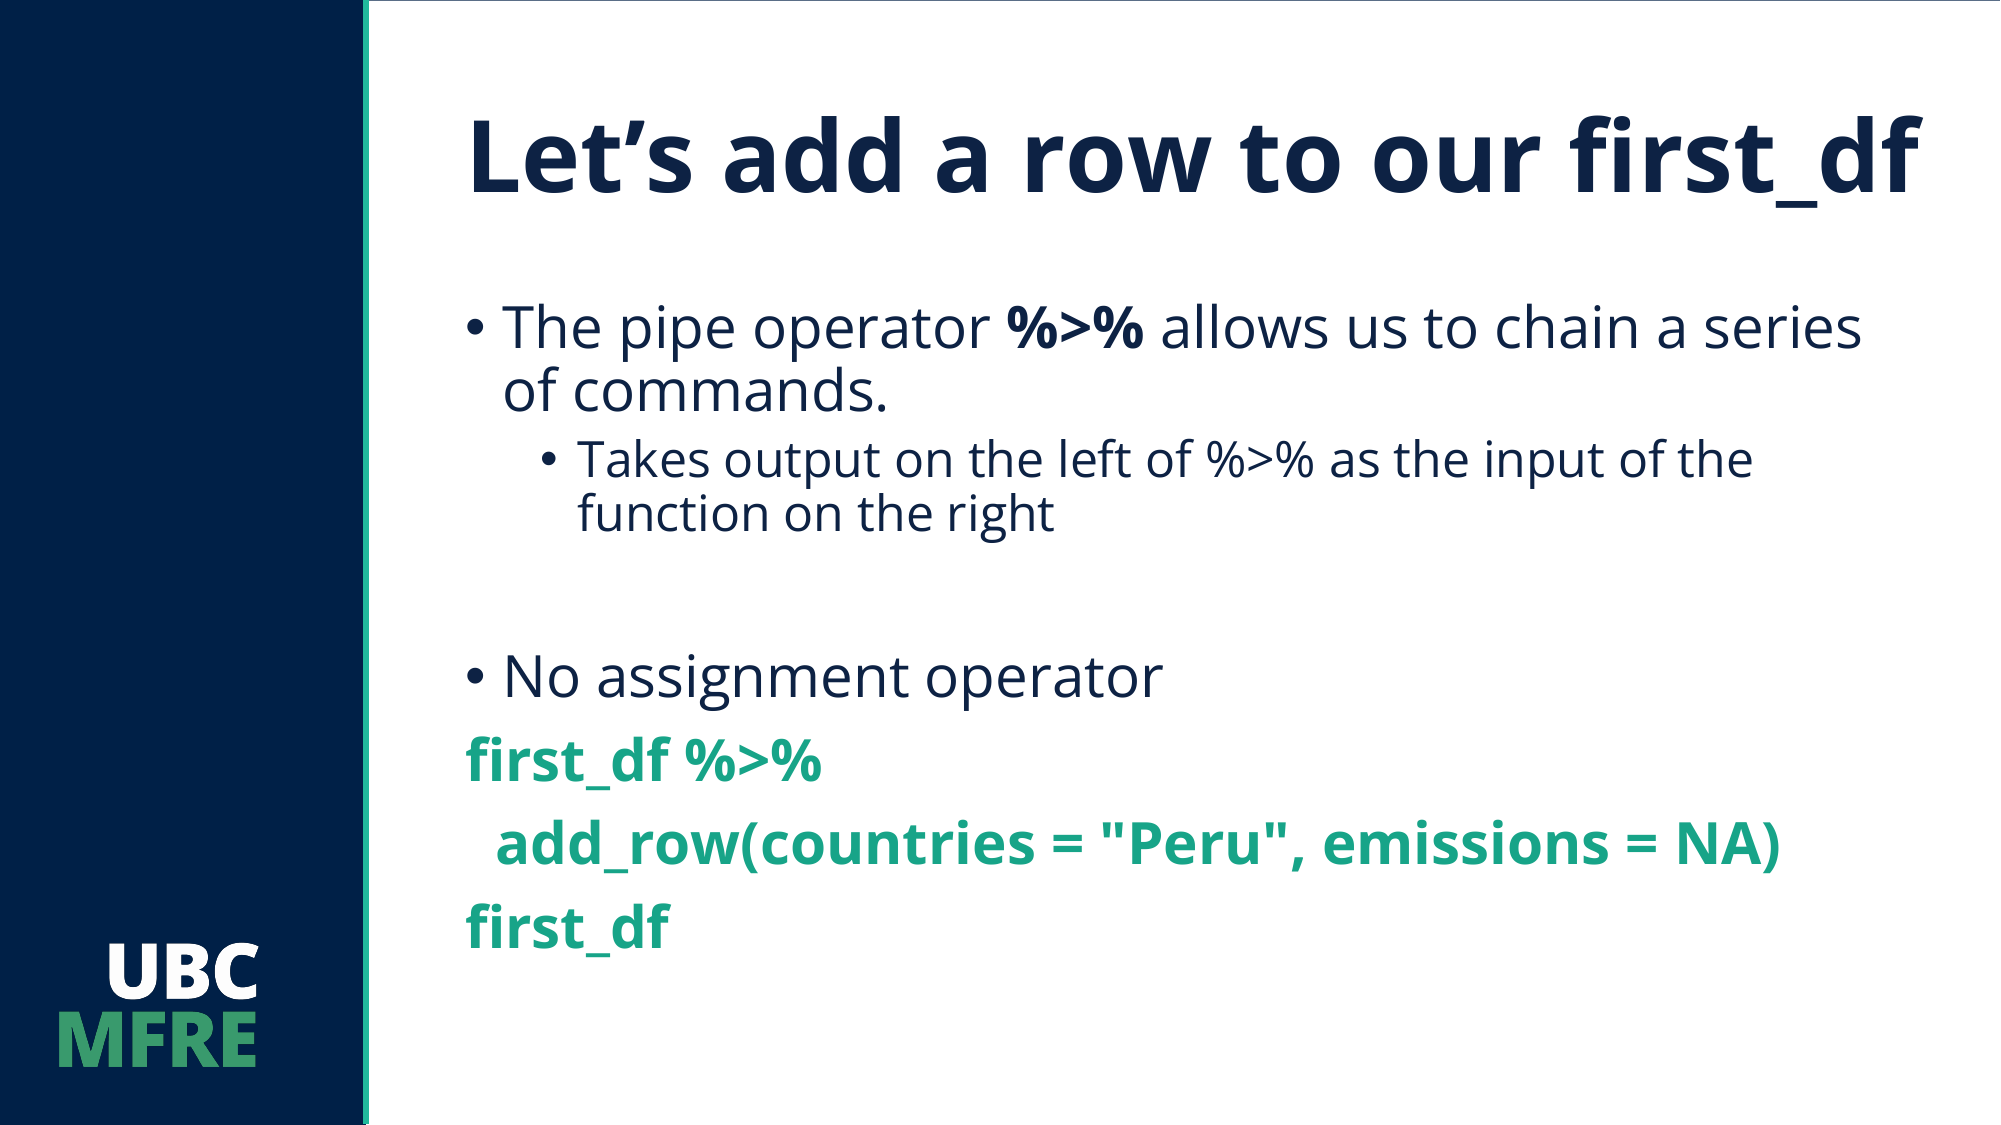

# Let’s add a row to our first_df
The pipe operator %>% allows us to chain a series of commands.
Takes output on the left of %>% as the input of the function on the right

No assignment operator
first_df %>%
  add_row(countries = "Peru", emissions = NA)
first_df